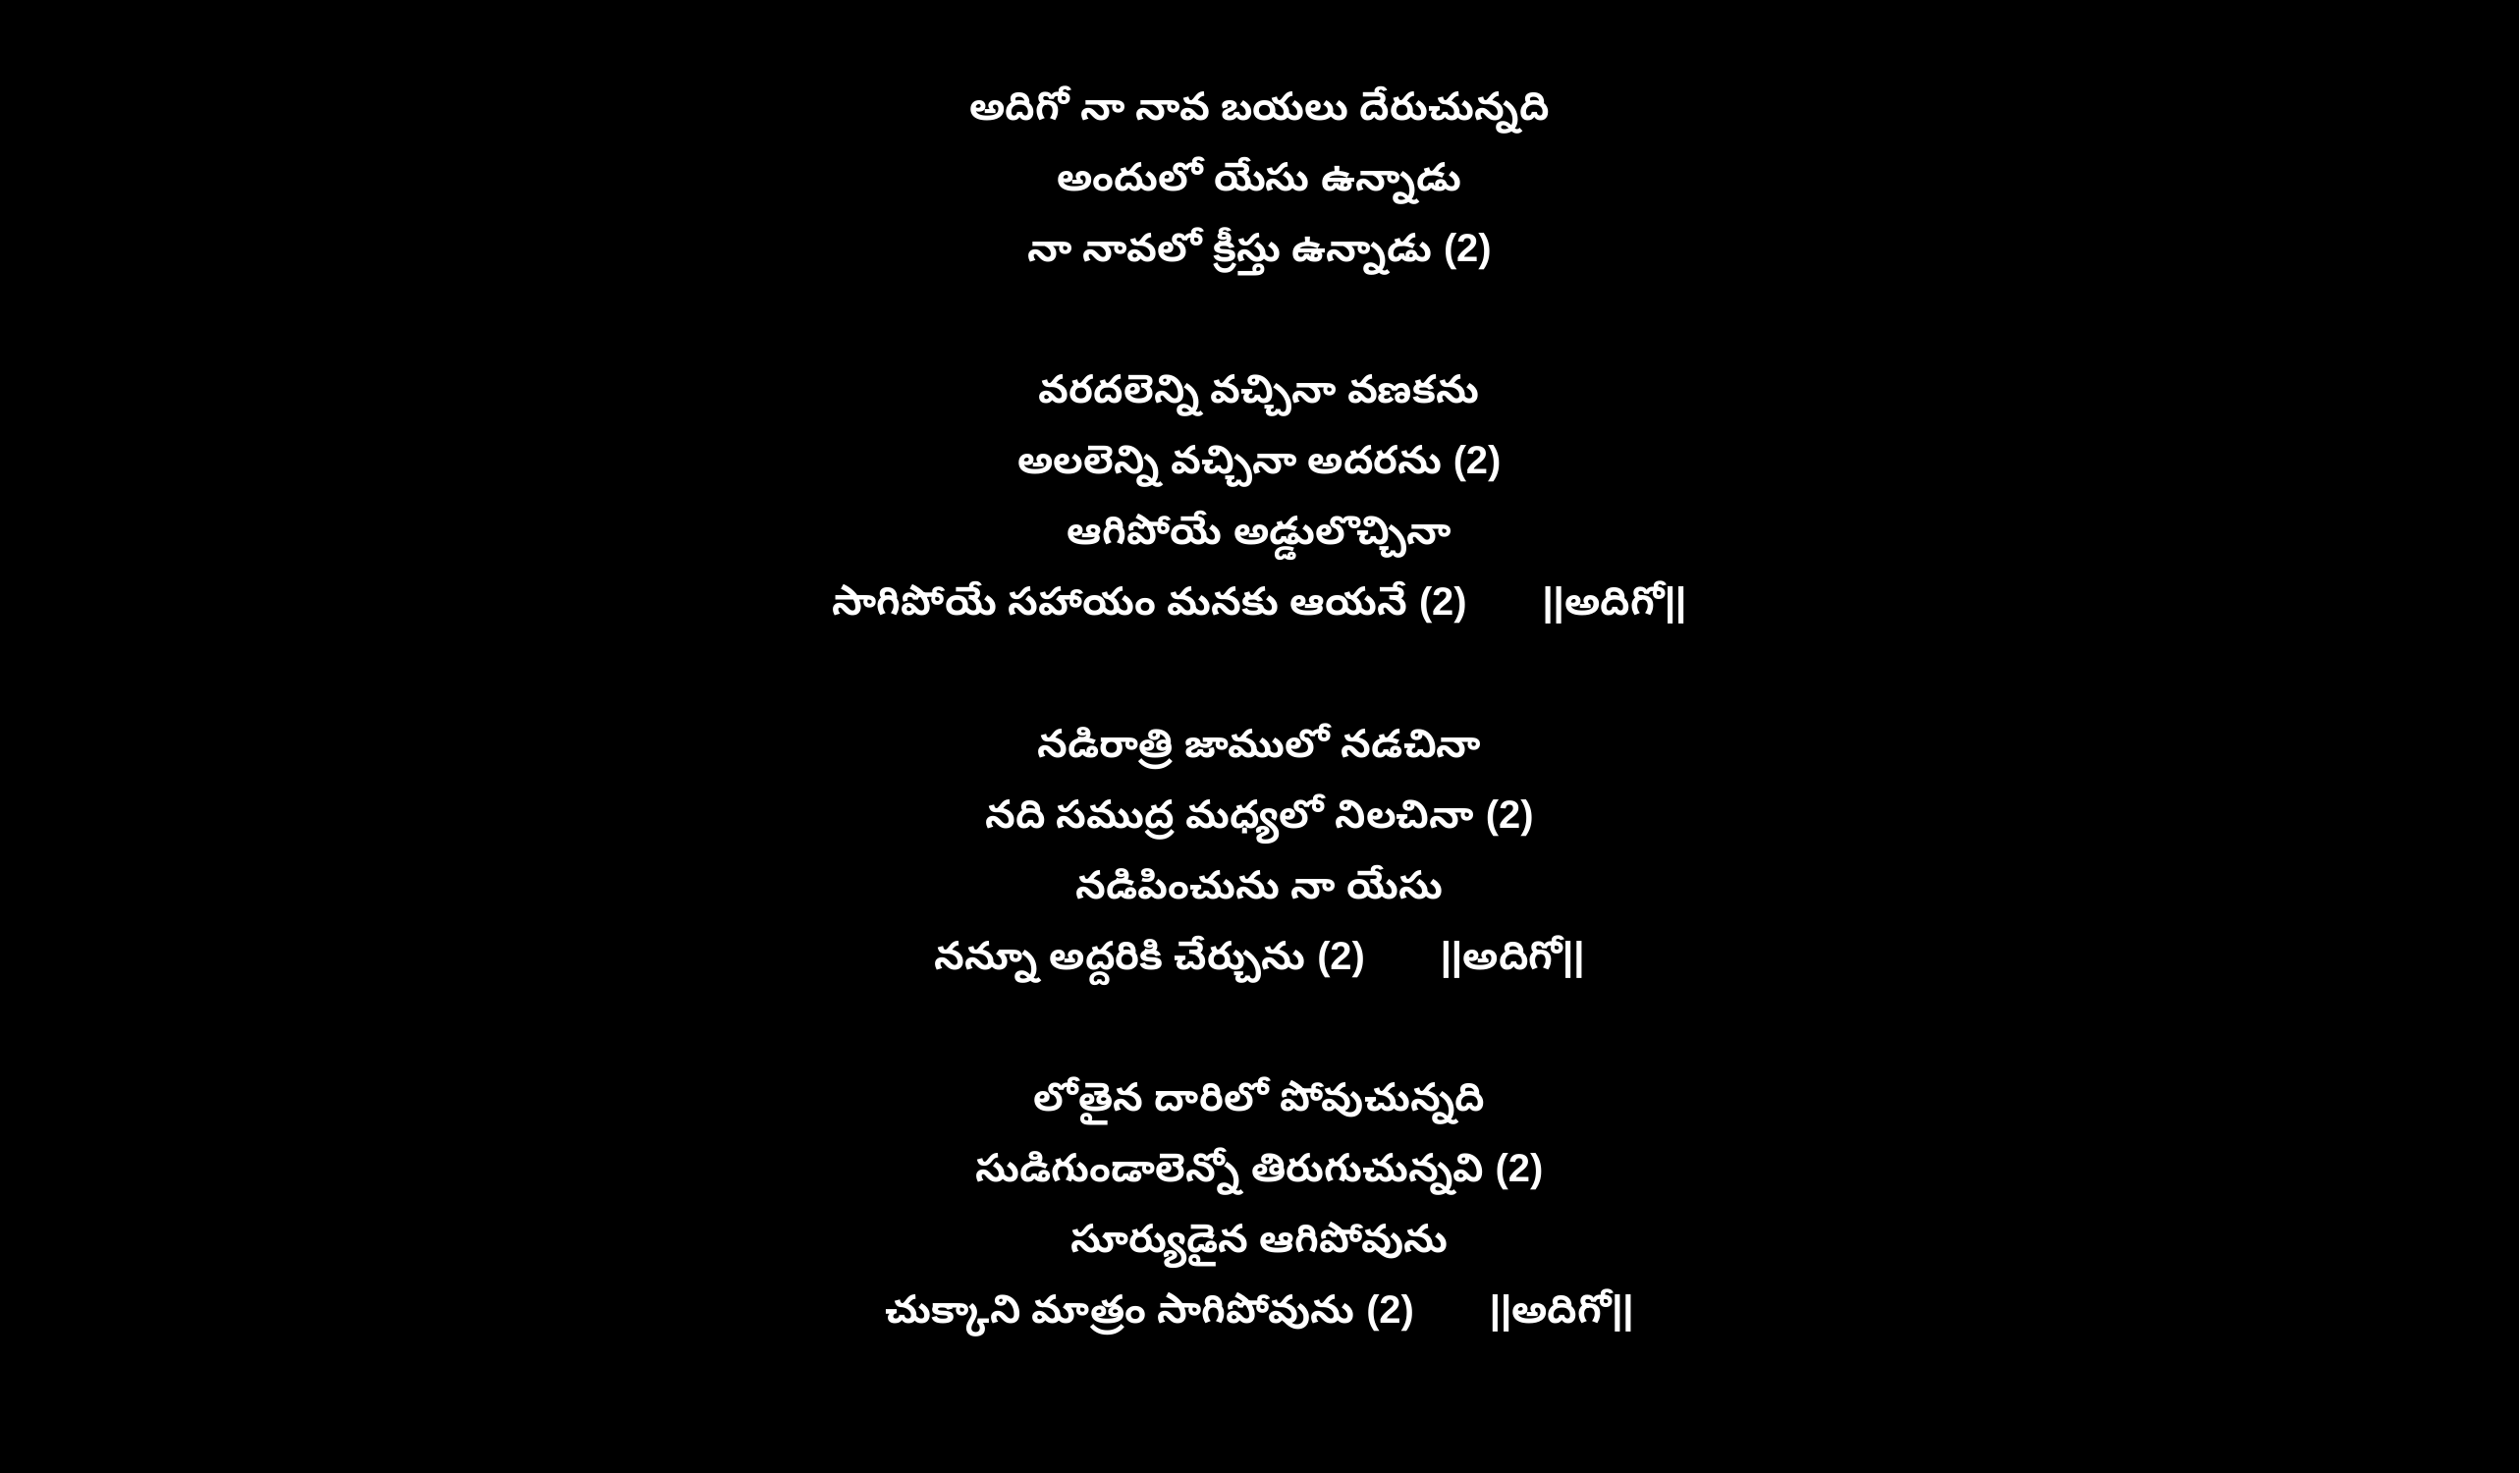

అదిగో నా నావ బయలు దేరుచున్నది
అందులో యేసు ఉన్నాడు
నా నావలో క్రీస్తు ఉన్నాడు (2)

వరదలెన్ని వచ్చినా వణకను
అలలెన్ని వచ్చినా అదరను (2)
ఆగిపోయే అడ్డులొచ్చినా
సాగిపోయే సహాయం మనకు ఆయనే (2)       ||అదిగో||

నడిరాత్రి జాములో నడచినా
నది సముద్ర మధ్యలో నిలచినా (2)
నడిపించును నా యేసు
నన్నూ అద్దరికి చేర్చును (2)       ||అదిగో||

లోతైన దారిలో పోవుచున్నది
సుడిగుండాలెన్నో తిరుగుచున్నవి (2)
సూర్యుడైన ఆగిపోవును
చుక్కాని మాత్రం సాగిపోవును (2)       ||అదిగో||